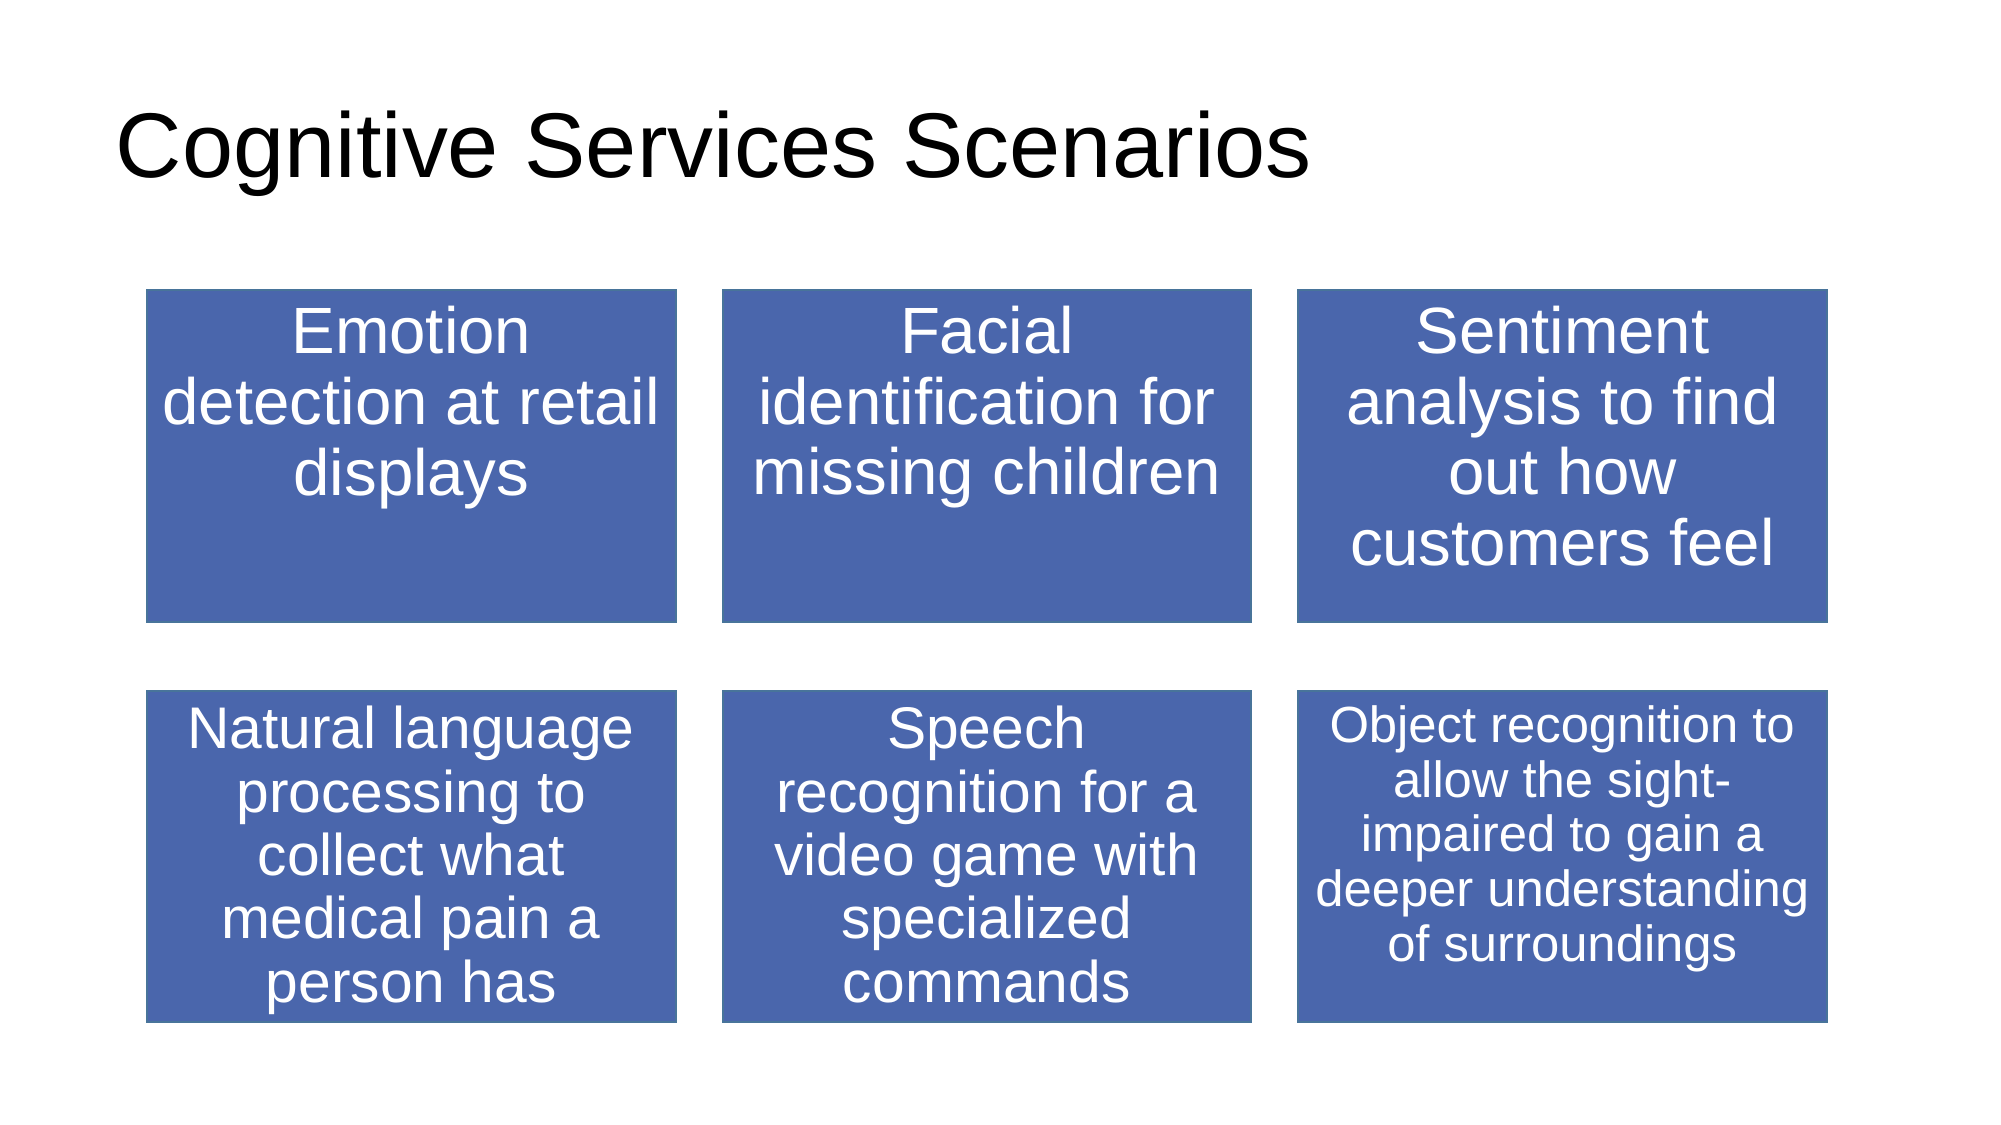

# Cognitive Services Scenarios
Emotion detection at retail displays
Facial identification for missing children
Sentiment analysis to find out how customers feel
Natural language processing to collect what medical pain a person has
Speech recognition for a video game with specialized commands
Object recognition to allow the sight-impaired to gain a deeper understanding of surroundings